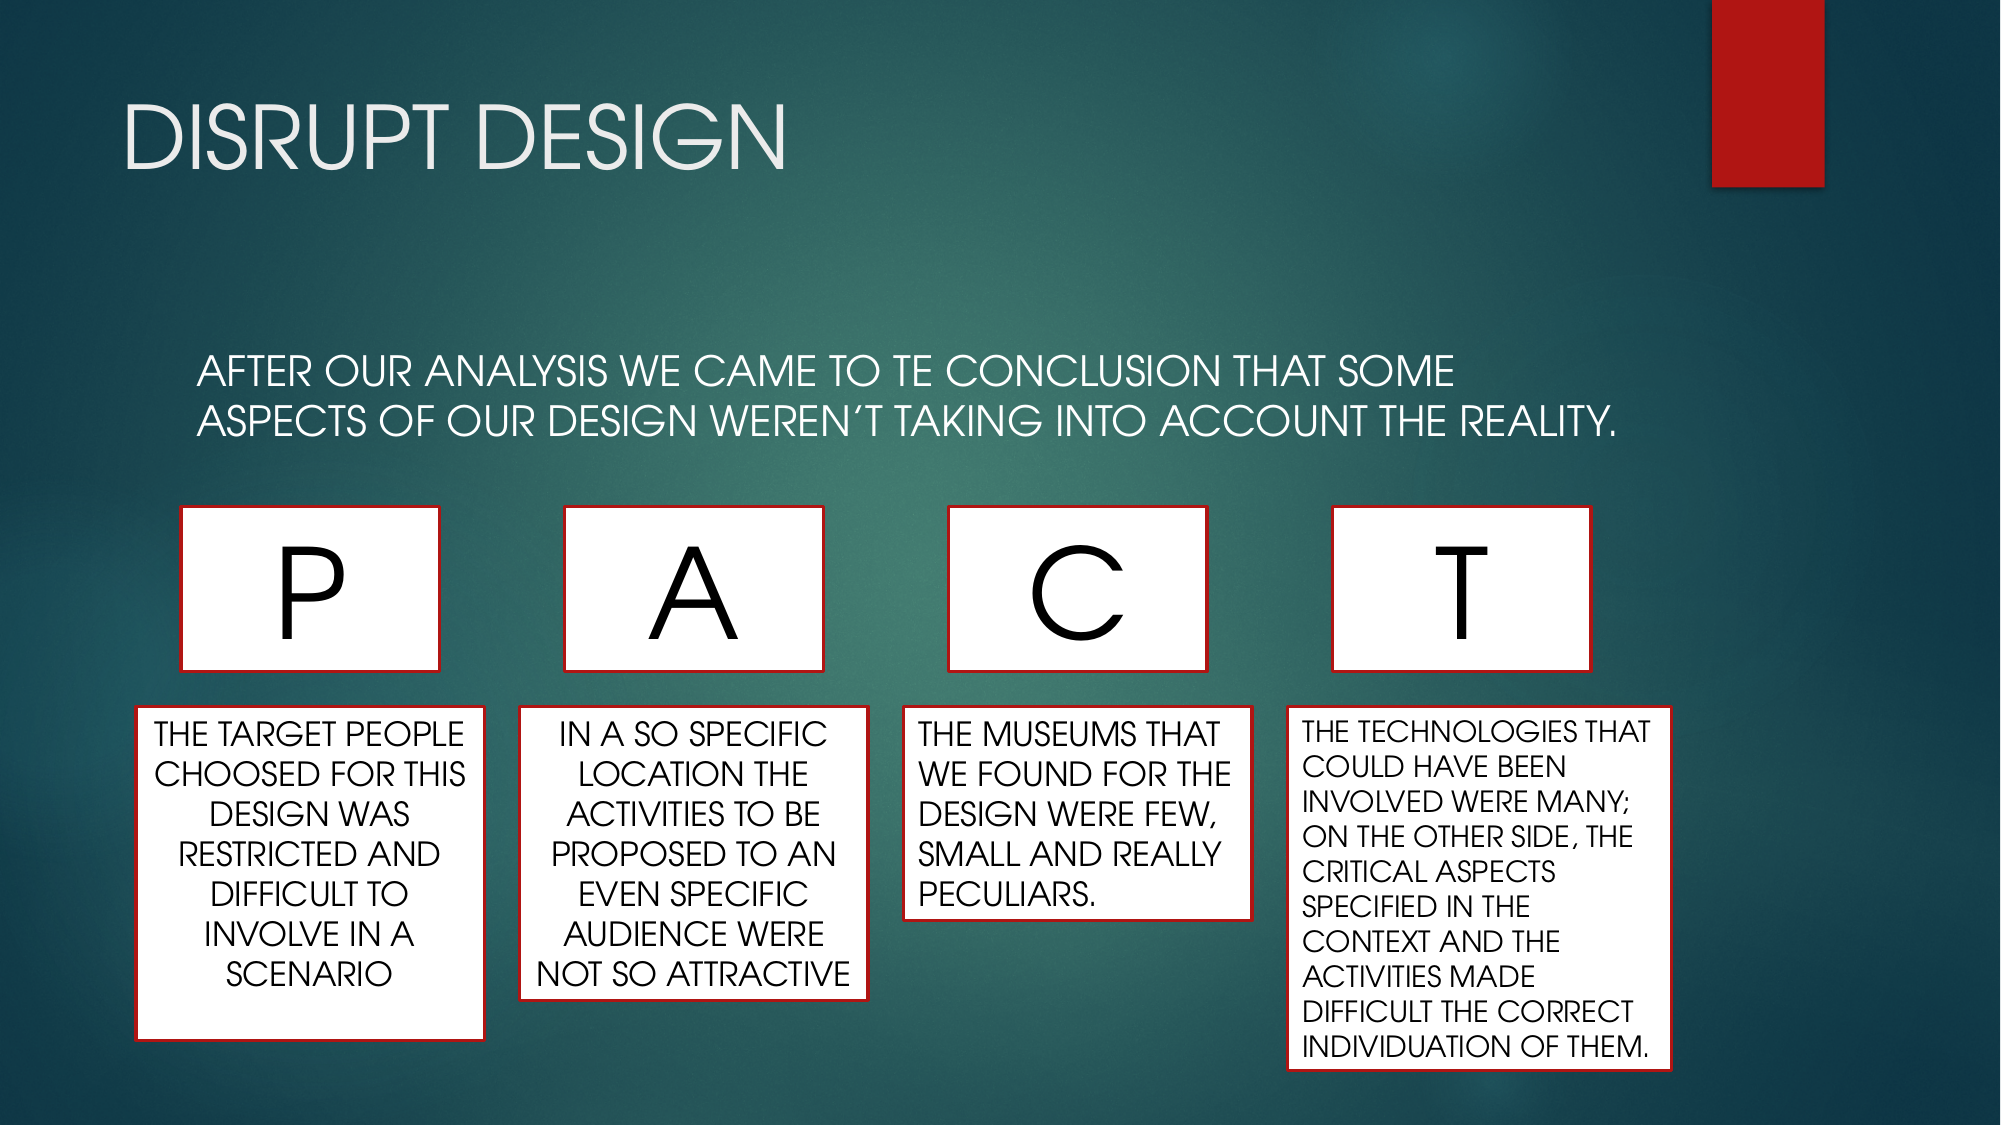

# DISRUPT DESIGN
AFTER OUR ANALYSIS WE CAME TO TE CONCLUSION THAT SOME ASPECTS OF OUR DESIGN WEREN’T TAKING INTO ACCOUNT THE REALITY.

C
T
A
P
THE MUSEUMS THAT WE FOUND FOR THE DESIGN WERE FEW, SMALL AND REALLY PECULIARS.
THE TECHNOLOGIES THAT COULD HAVE BEEN INVOLVED WERE MANY; ON THE OTHER SIDE, THE CRITICAL ASPECTS SPECIFIED IN THE CONTEXT AND THE ACTIVITIES MADE DIFFICULT THE CORRECT INDIVIDUATION OF THEM.
IN A SO SPECIFIC LOCATION THE ACTIVITIES TO BE PROPOSED TO AN EVEN SPECIFIC AUDIENCE WERE NOT SO ATTRACTIVE
THE TARGET PEOPLE CHOOSED FOR THIS DESIGN WAS RESTRICTED AND DIFFICULT TO INVOLVE IN A SCENARIO